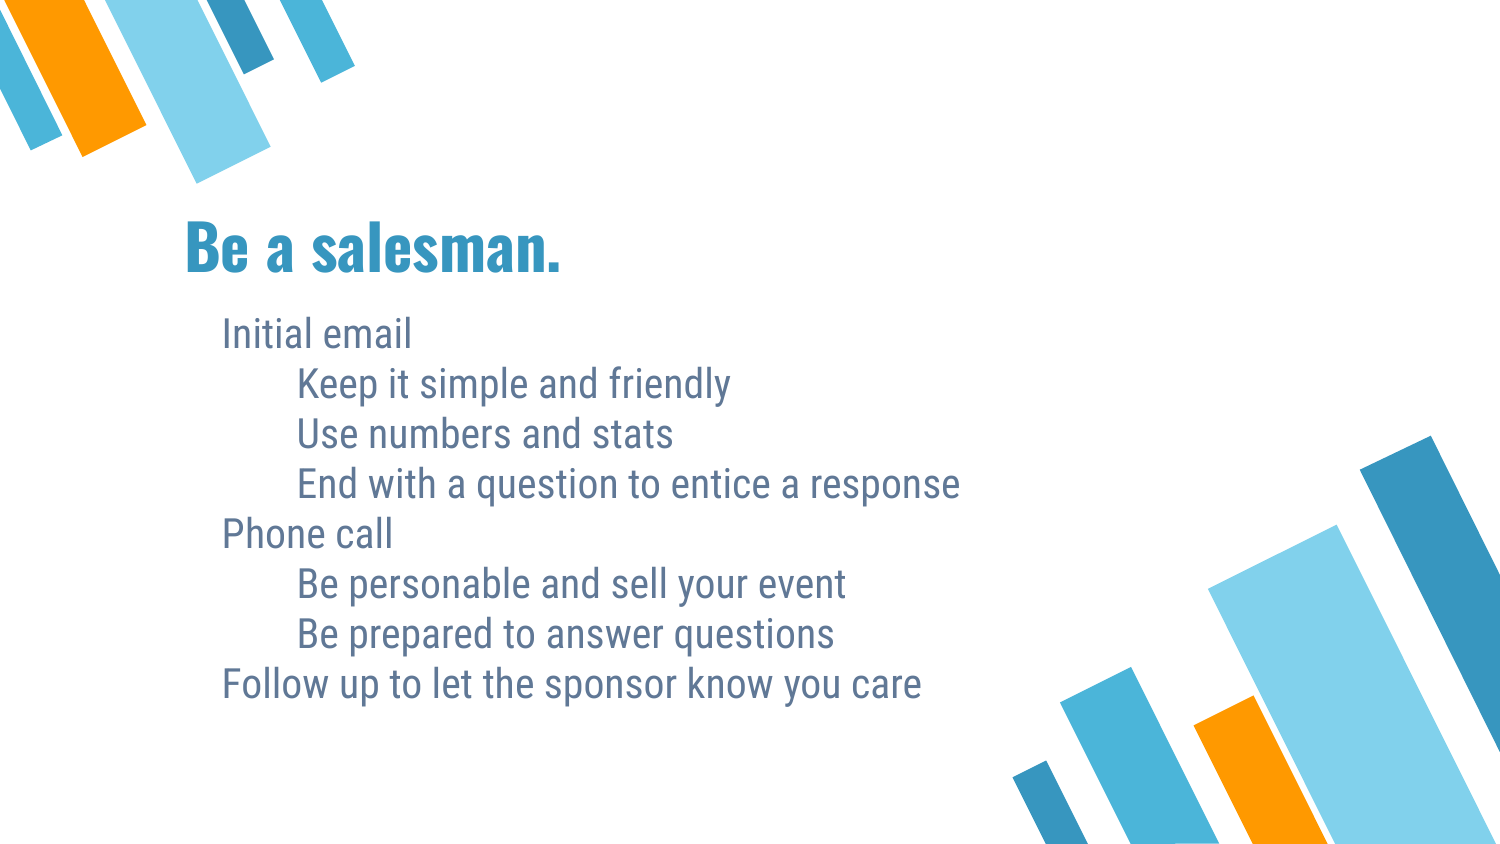

# Be a salesman.
Initial email
Keep it simple and friendly
Use numbers and stats
End with a question to entice a response
Phone call
Be personable and sell your event
Be prepared to answer questions
Follow up to let the sponsor know you care